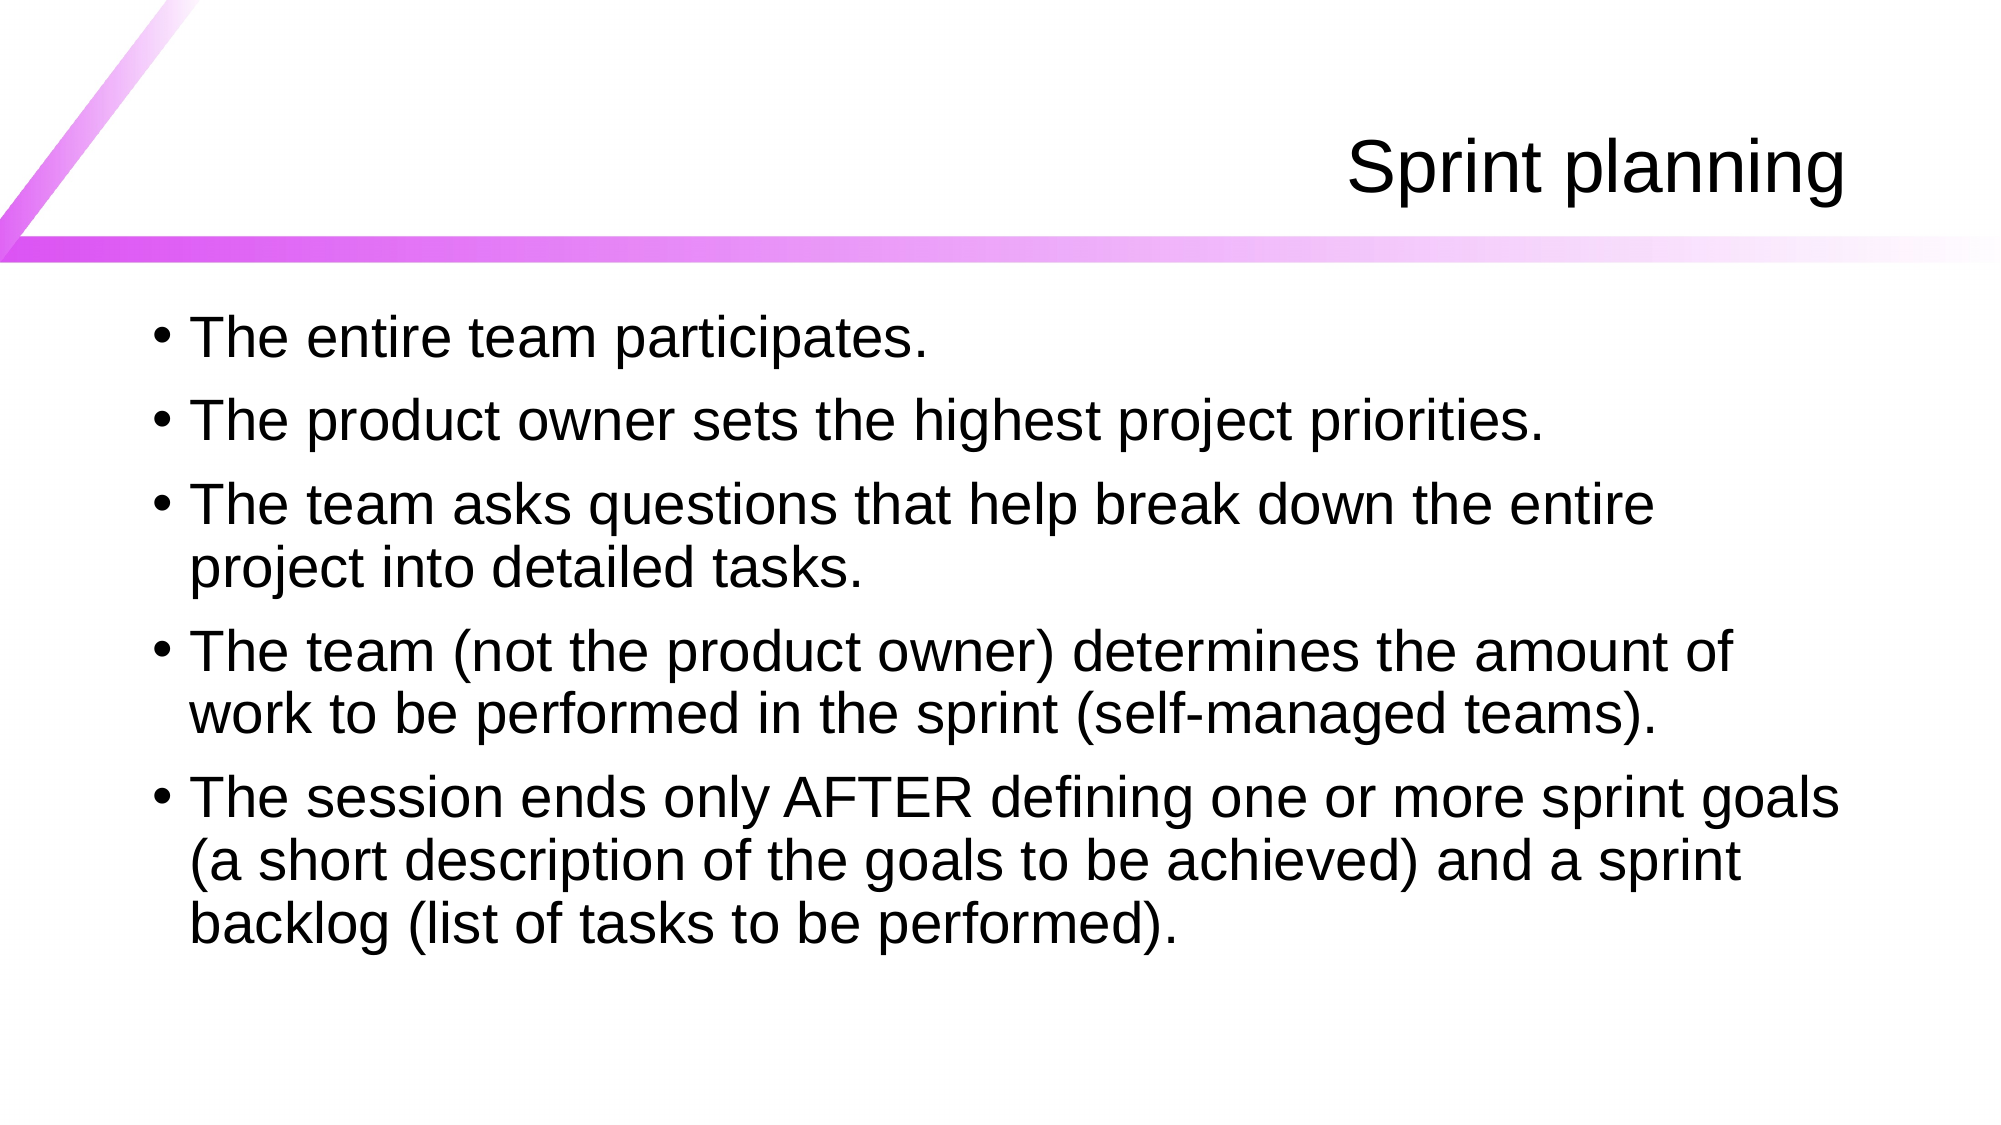

# Sprint planning
The entire team participates.
The product owner sets the highest project priorities.
The team asks questions that help break down the entire project into detailed tasks.
The team (not the product owner) determines the amount of work to be performed in the sprint (self-managed teams).
The session ends only AFTER defining one or more sprint goals (a short description of the goals to be achieved) and a sprint backlog (list of tasks to be performed).